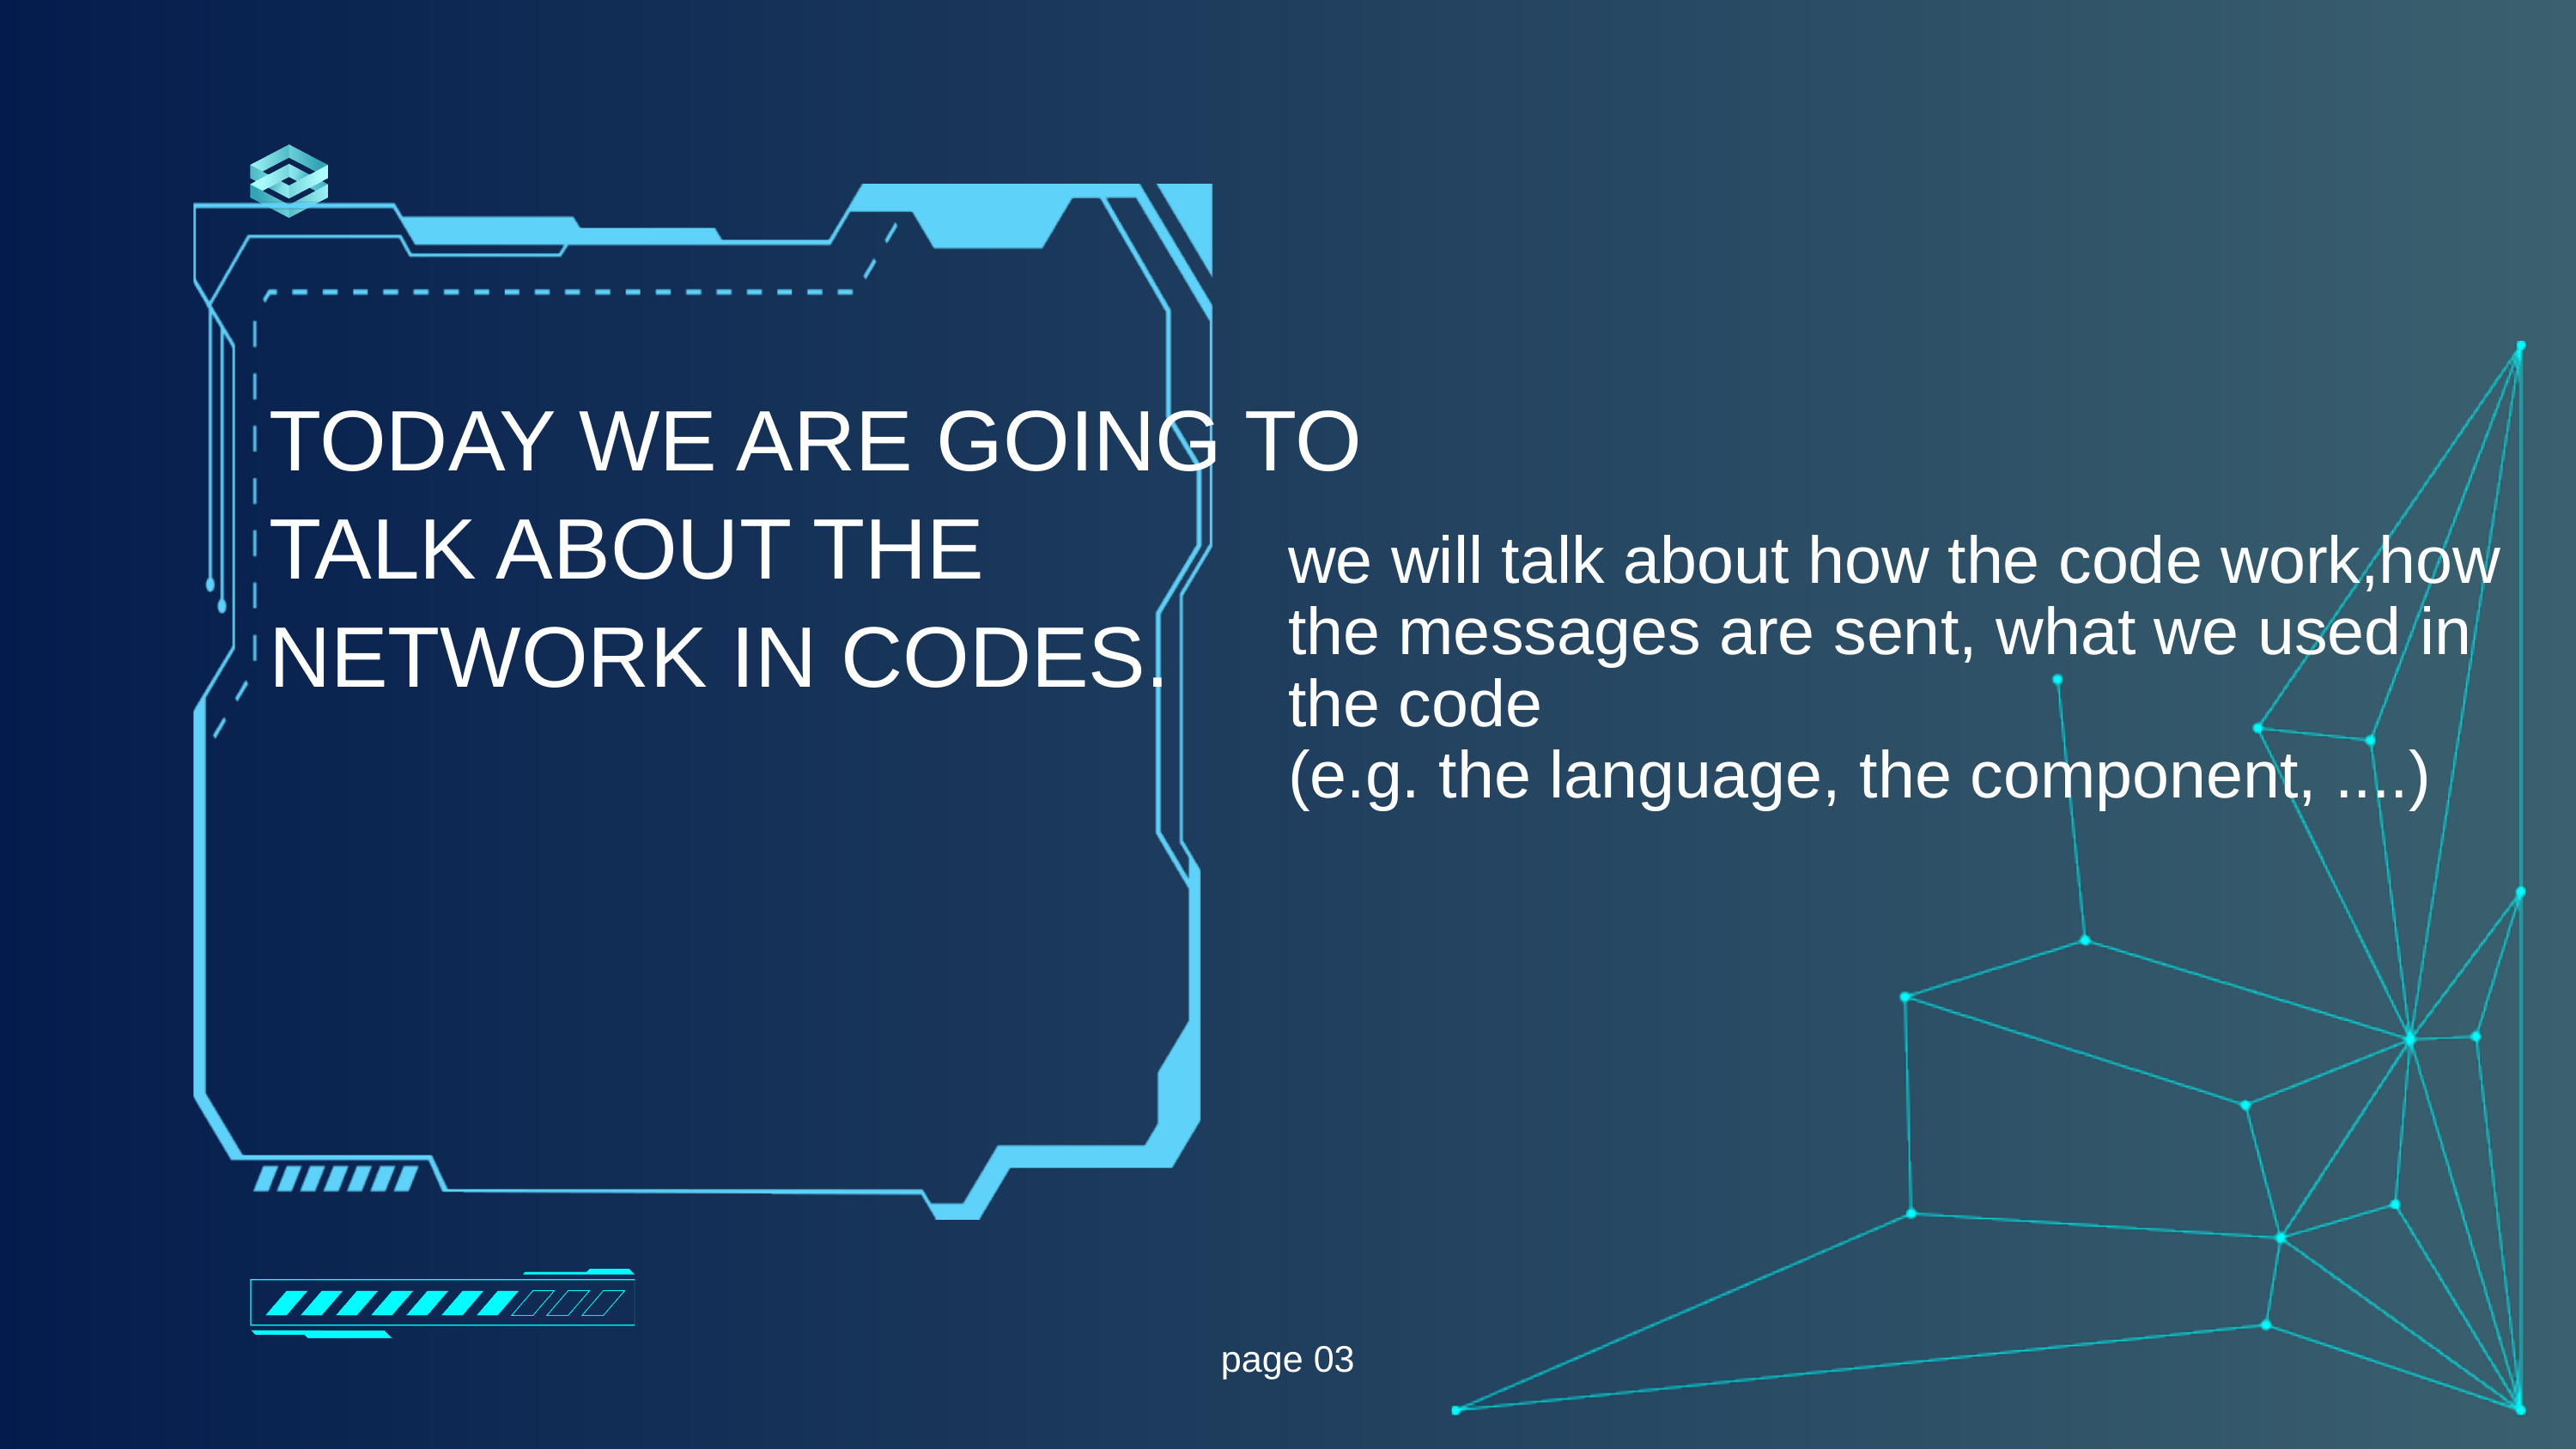

TODAY WE ARE GOING TO TALK ABOUT THE NETWORK IN CODES.
we will talk about how the code work,how the messages are sent, what we used in the code
(e.g. the language, the component, ....)

page 03